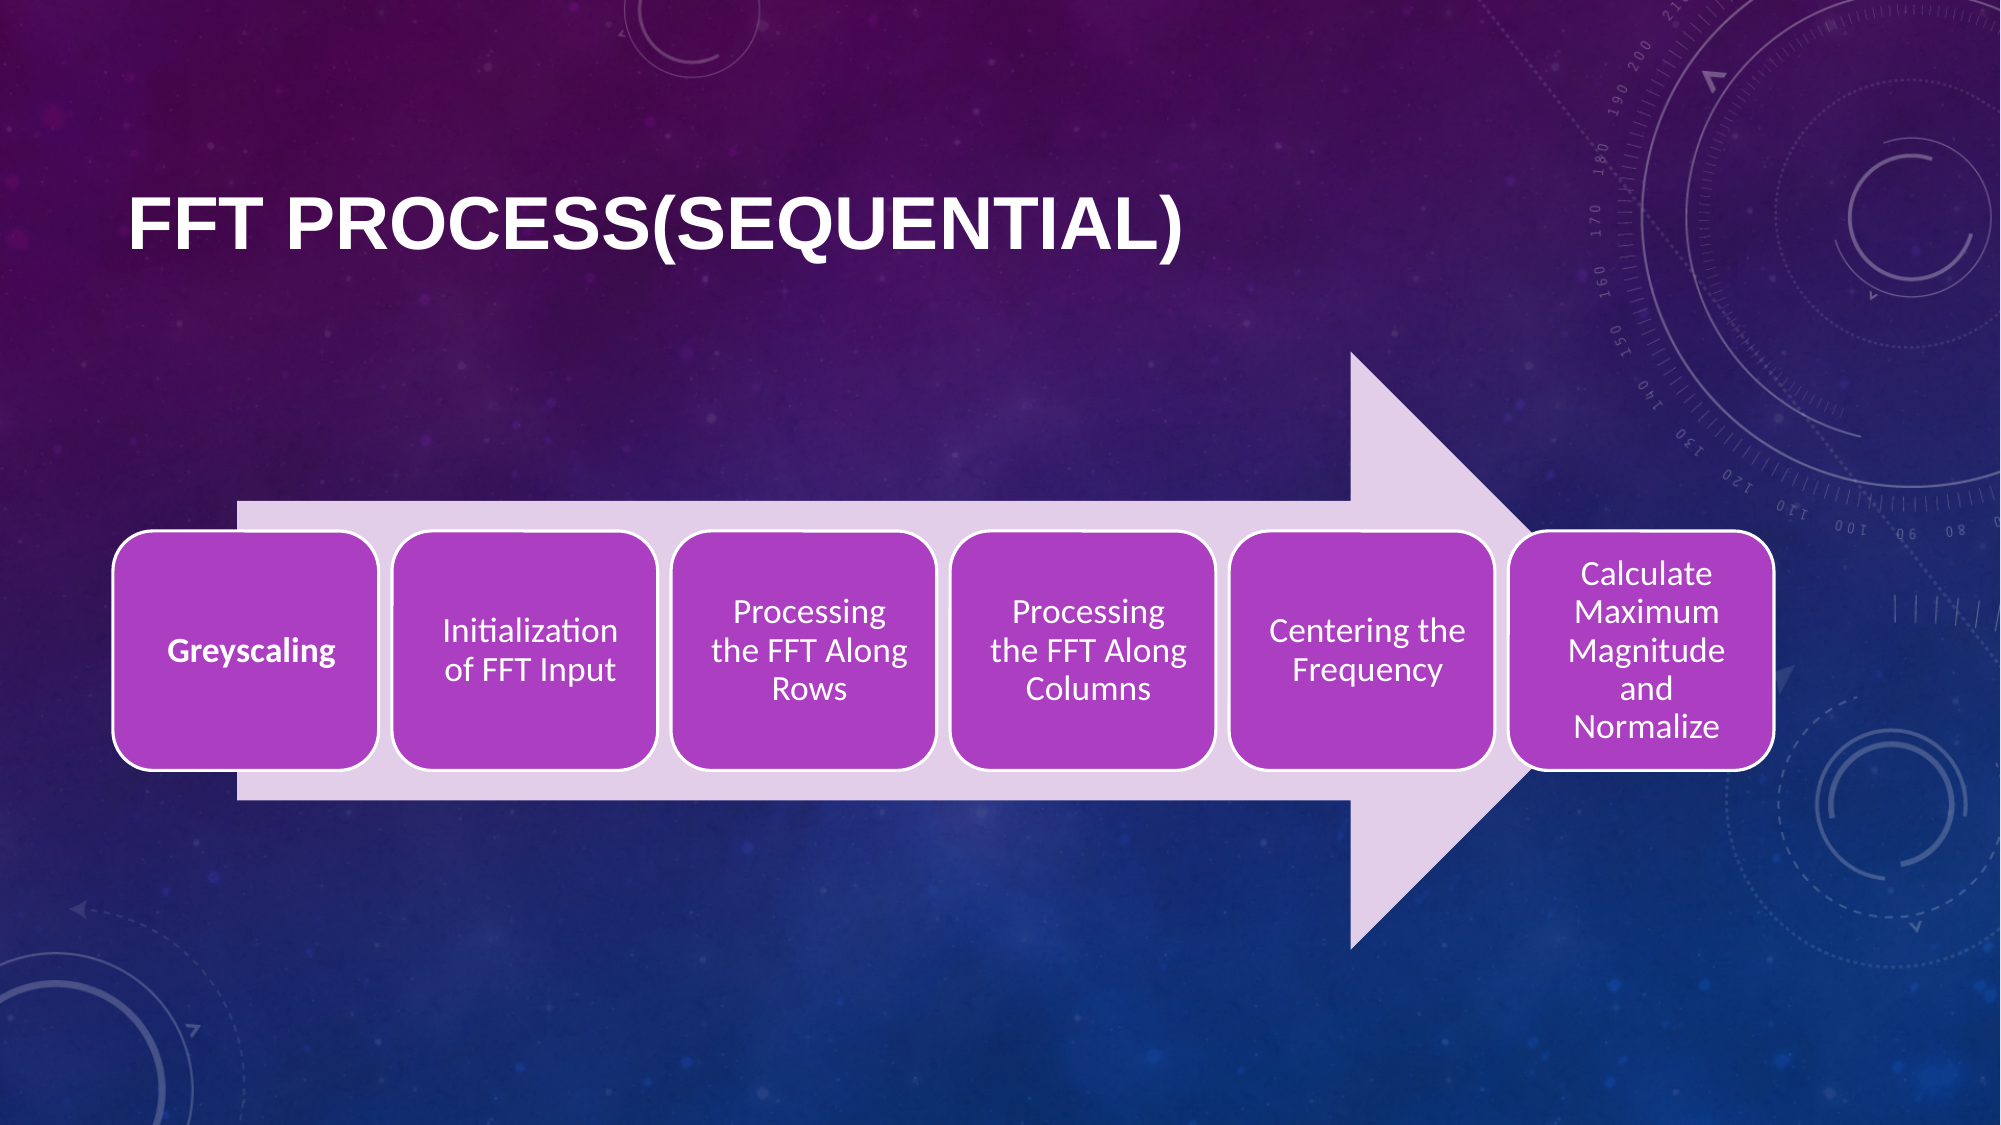

# FFT Process(Sequential)
Greyscaling
Initialization of FFT Input
Processing the FFT Along Rows
Processing the FFT Along Columns
Centering the Frequency
Calculate Maximum Magnitude and Normalize